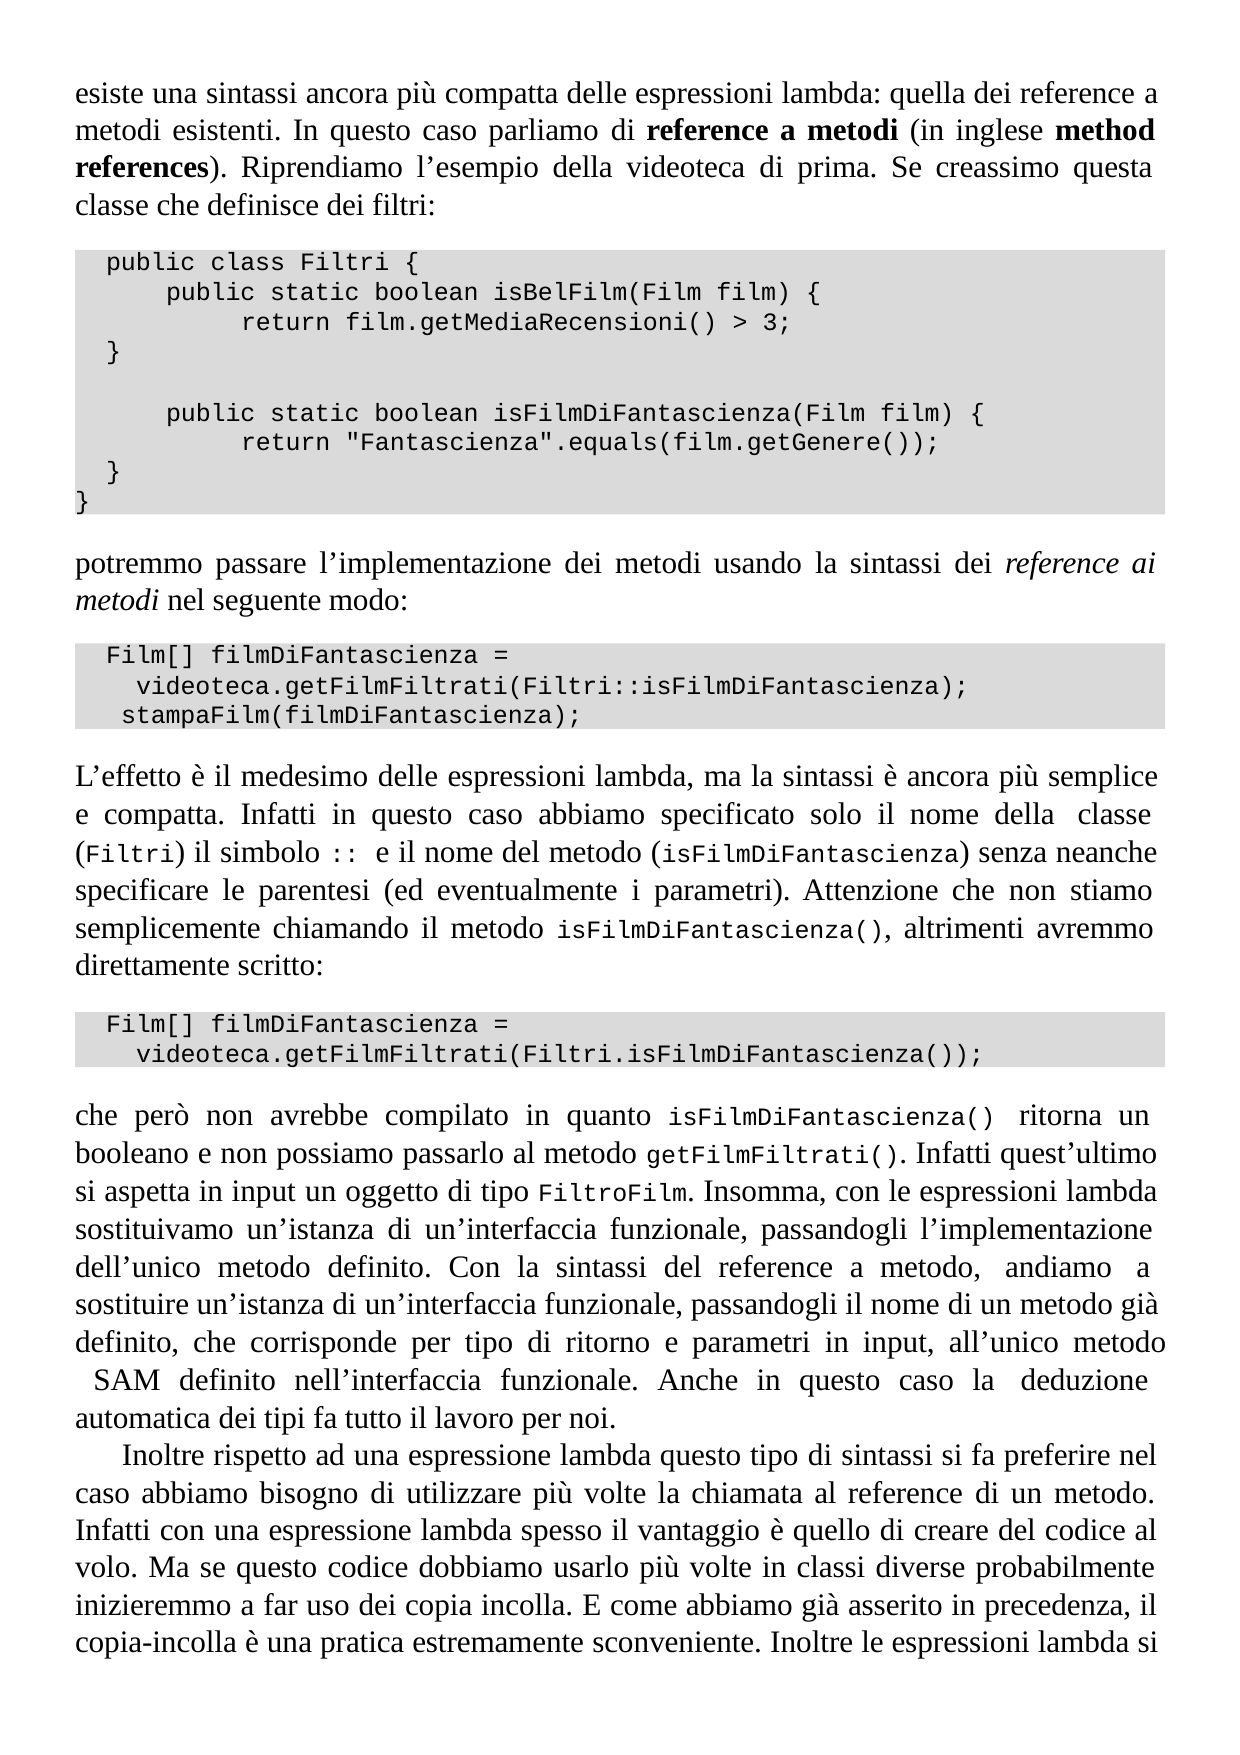

esiste una sintassi ancora più compatta delle espressioni lambda: quella dei reference a  metodi esistenti. In questo caso parliamo di reference a metodi (in inglese method  references). Riprendiamo l’esempio della videoteca di prima. Se creassimo questa  classe che definisce dei filtri:
public class Filtri {
public static boolean isBelFilm(Film film) {  return film.getMediaRecensioni() > 3;
}

public static boolean isFilmDiFantascienza(Film film) {  return "Fantascienza".equals(film.getGenere());
}
}
potremmo passare l’implementazione dei metodi usando la sintassi dei reference ai  metodi nel seguente modo:
Film[] filmDiFantascienza =
videoteca.getFilmFiltrati(Filtri::isFilmDiFantascienza);  stampaFilm(filmDiFantascienza);
L’effetto è il medesimo delle espressioni lambda, ma la sintassi è ancora più semplice  e compatta. Infatti in questo caso abbiamo specificato solo il nome della classe  (Filtri) il simbolo :: e il nome del metodo (isFilmDiFantascienza) senza neanche  specificare le parentesi (ed eventualmente i parametri). Attenzione che non stiamo  semplicemente chiamando il metodo isFilmDiFantascienza(), altrimenti avremmo  direttamente scritto:
Film[] filmDiFantascienza =
videoteca.getFilmFiltrati(Filtri.isFilmDiFantascienza());
che però non avrebbe compilato in quanto isFilmDiFantascienza() ritorna un  booleano e non possiamo passarlo al metodo getFilmFiltrati(). Infatti quest’ultimo  si aspetta in input un oggetto di tipo FiltroFilm. Insomma, con le espressioni lambda  sostituivamo un’istanza di un’interfaccia funzionale, passandogli l’implementazione  dell’unico metodo definito. Con la sintassi del reference a metodo, andiamo a  sostituire un’istanza di un’interfaccia funzionale, passandogli il nome di un metodo già  definito, che corrisponde per tipo di ritorno e parametri in input, all’unico metodo  SAM definito nell’interfaccia funzionale. Anche in questo caso la deduzione  automatica dei tipi fa tutto il lavoro per noi.
Inoltre rispetto ad una espressione lambda questo tipo di sintassi si fa preferire nel  caso abbiamo bisogno di utilizzare più volte la chiamata al reference di un metodo.  Infatti con una espressione lambda spesso il vantaggio è quello di creare del codice al  volo. Ma se questo codice dobbiamo usarlo più volte in classi diverse probabilmente  inizieremmo a far uso dei copia incolla. E come abbiamo già asserito in precedenza, il  copia-incolla è una pratica estremamente sconveniente. Inoltre le espressioni lambda si